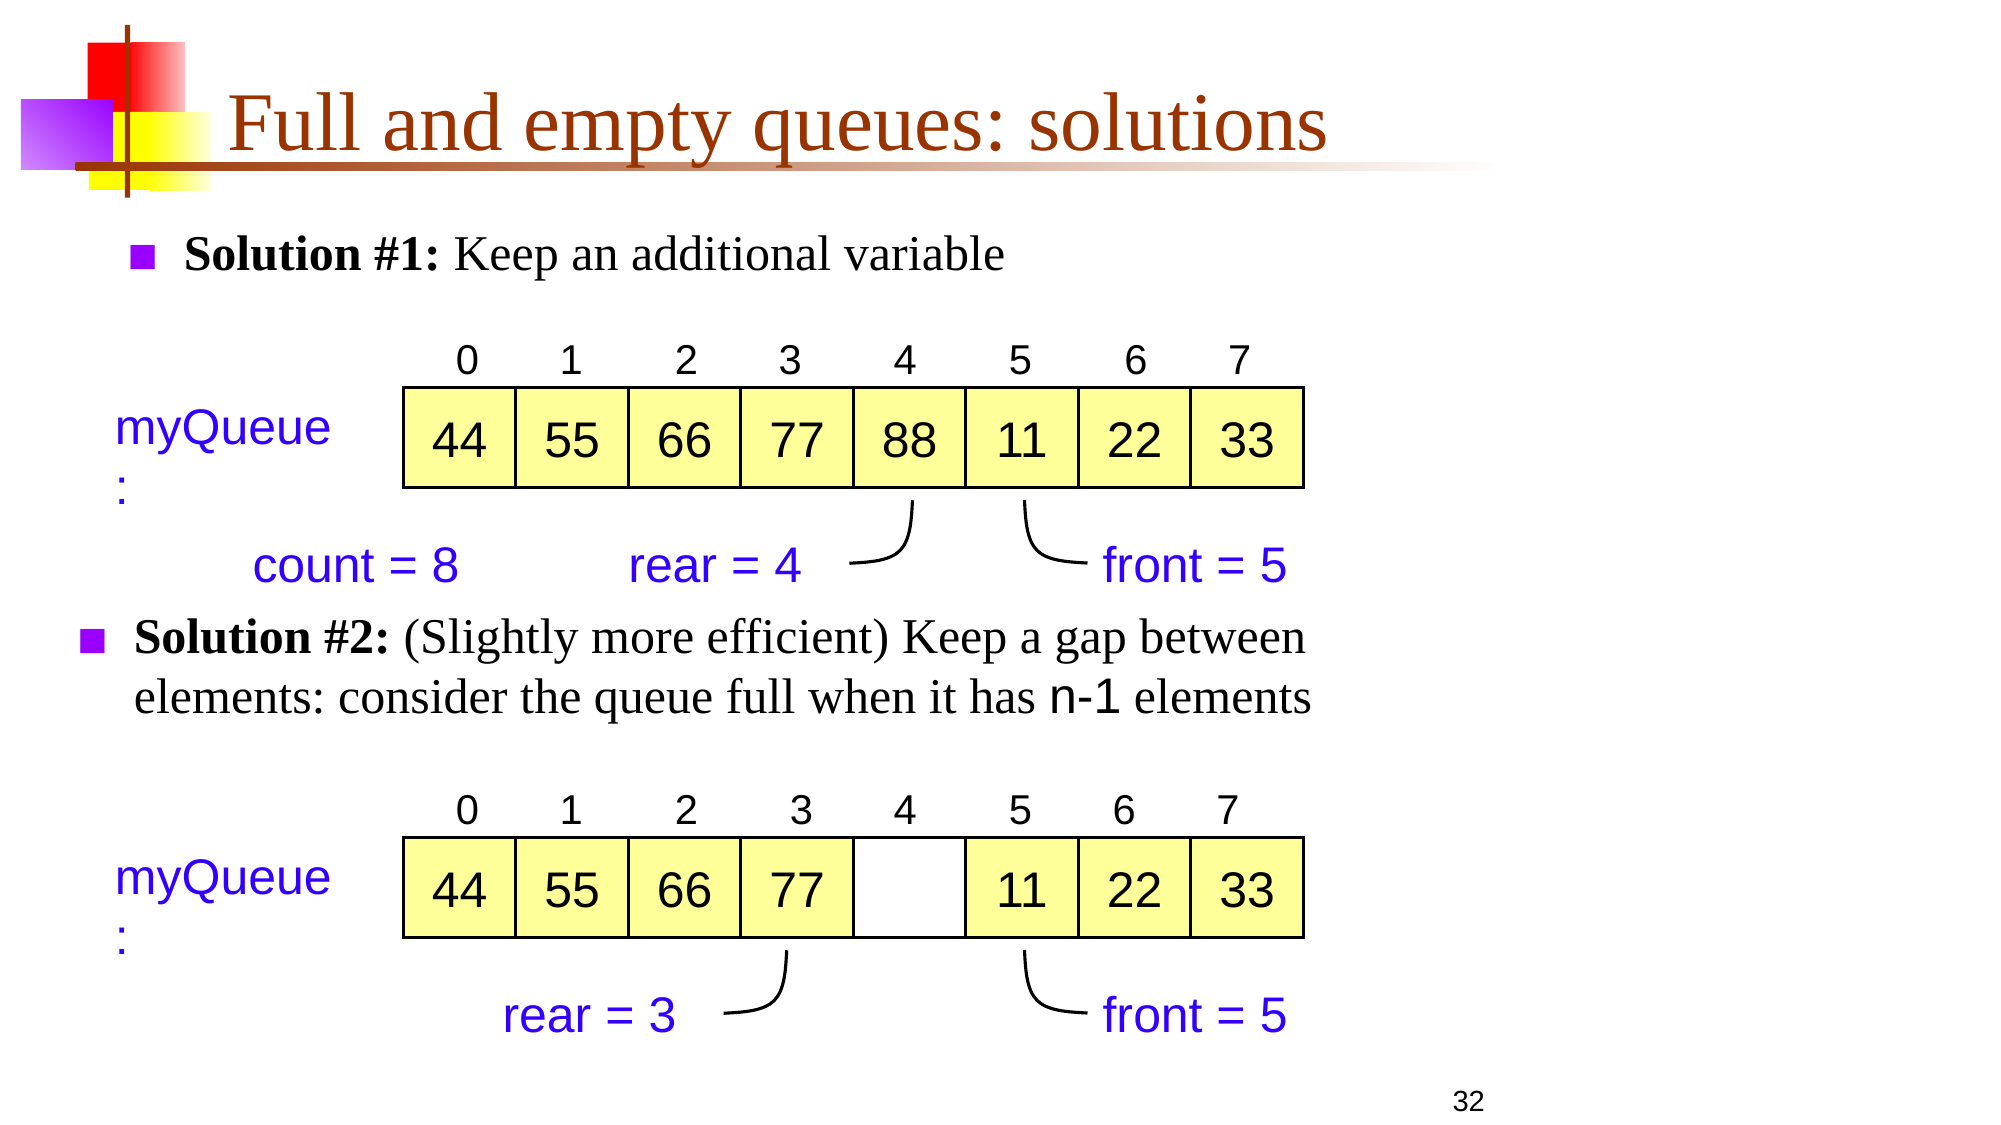

# Full and empty queues: solutions
Solution #1: Keep an additional variable
0       1        2       3        4        5        6       7
myQueue:
44
55
66
77
88
11
22
33

front = 5

rear = 4
count = 8
Solution #2: (Slightly more efficient) Keep a gap between elements: consider the queue full when it has n-1 elements
0       1        2        3       4        5       6       7
myQueue:
44
55
66
77

11
22
33

front = 5

rear = 3
32